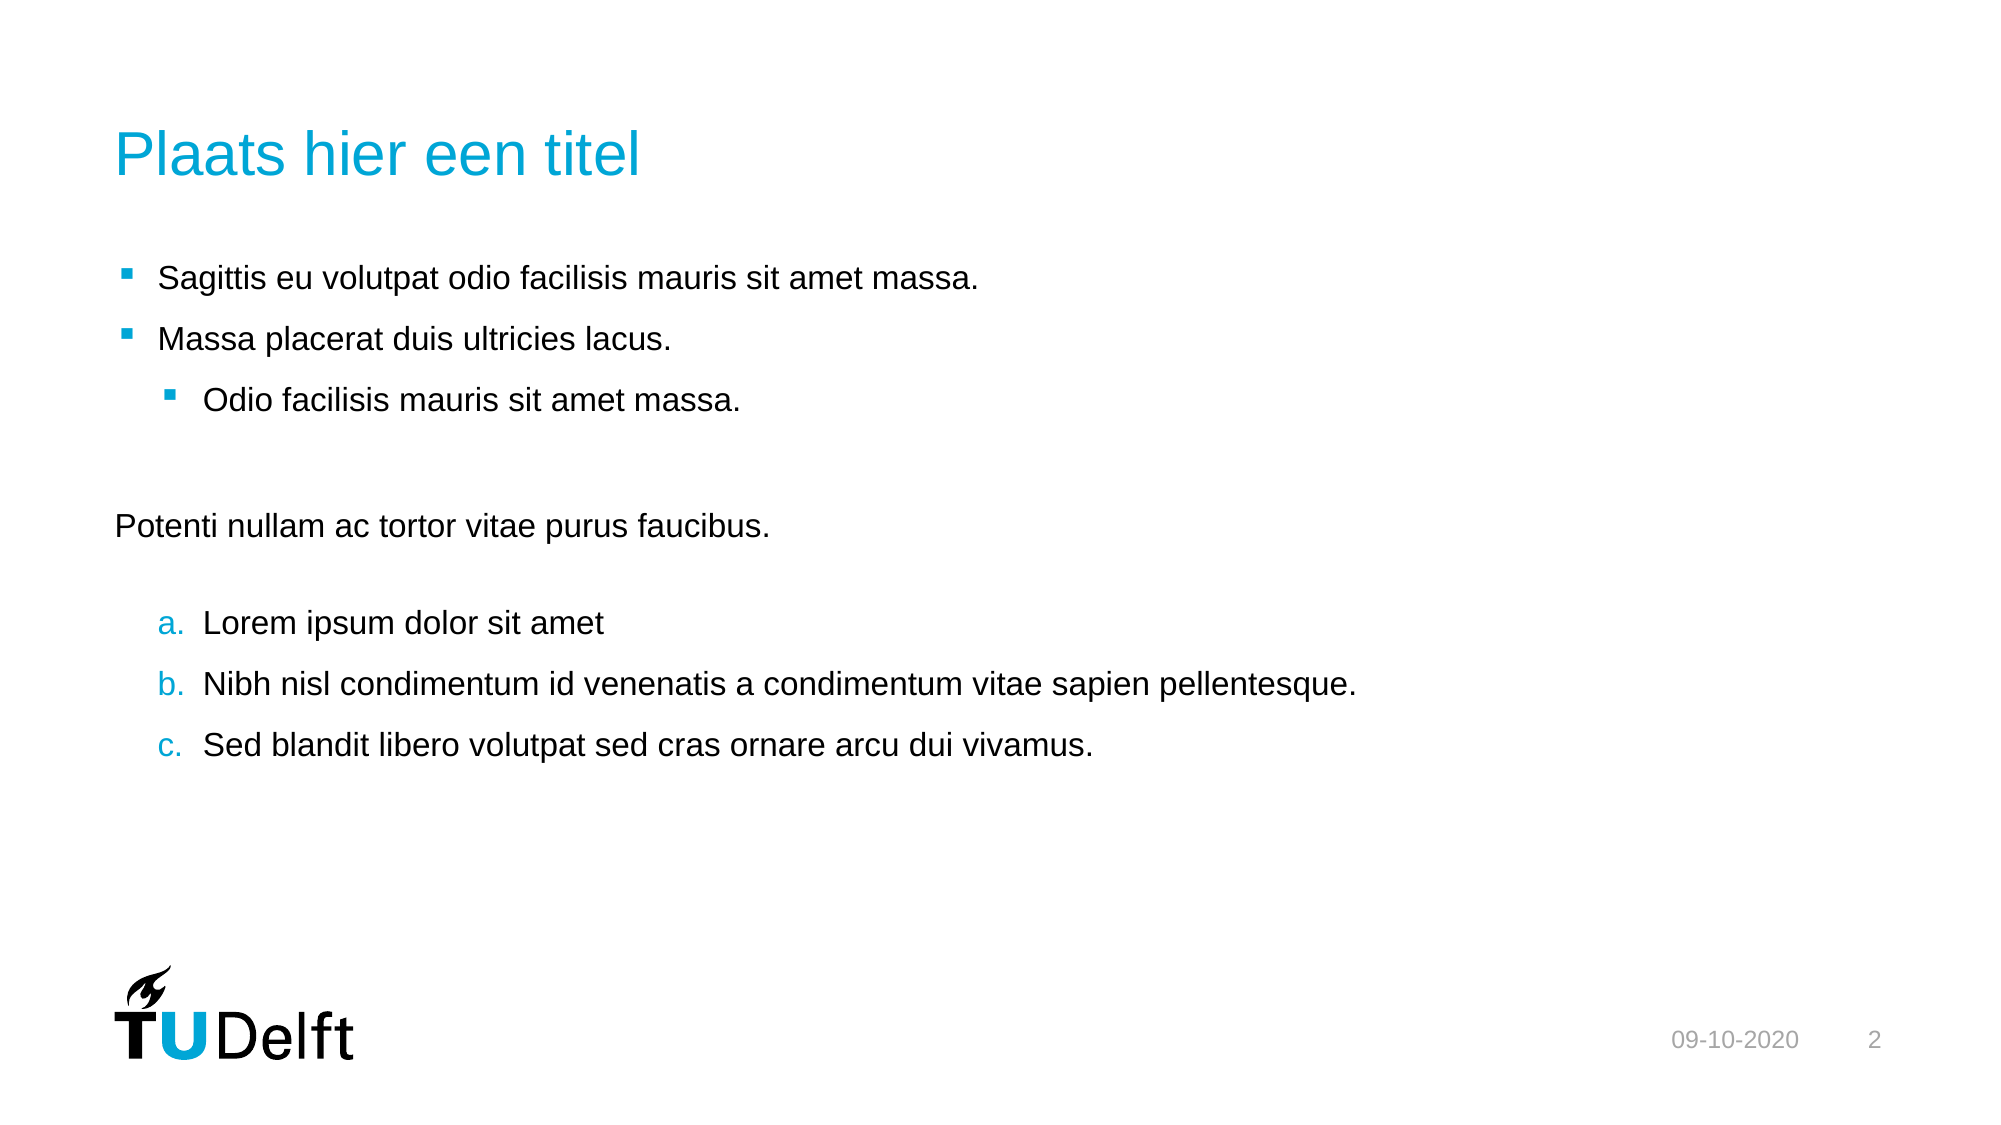

# Plaats hier een titel
Sagittis eu volutpat odio facilisis mauris sit amet massa.
Massa placerat duis ultricies lacus.
Odio facilisis mauris sit amet massa.

Potenti nullam ac tortor vitae purus faucibus.
Lorem ipsum dolor sit amet
Nibh nisl condimentum id venenatis a condimentum vitae sapien pellentesque.
Sed blandit libero volutpat sed cras ornare arcu dui vivamus.
09-10-2020
2